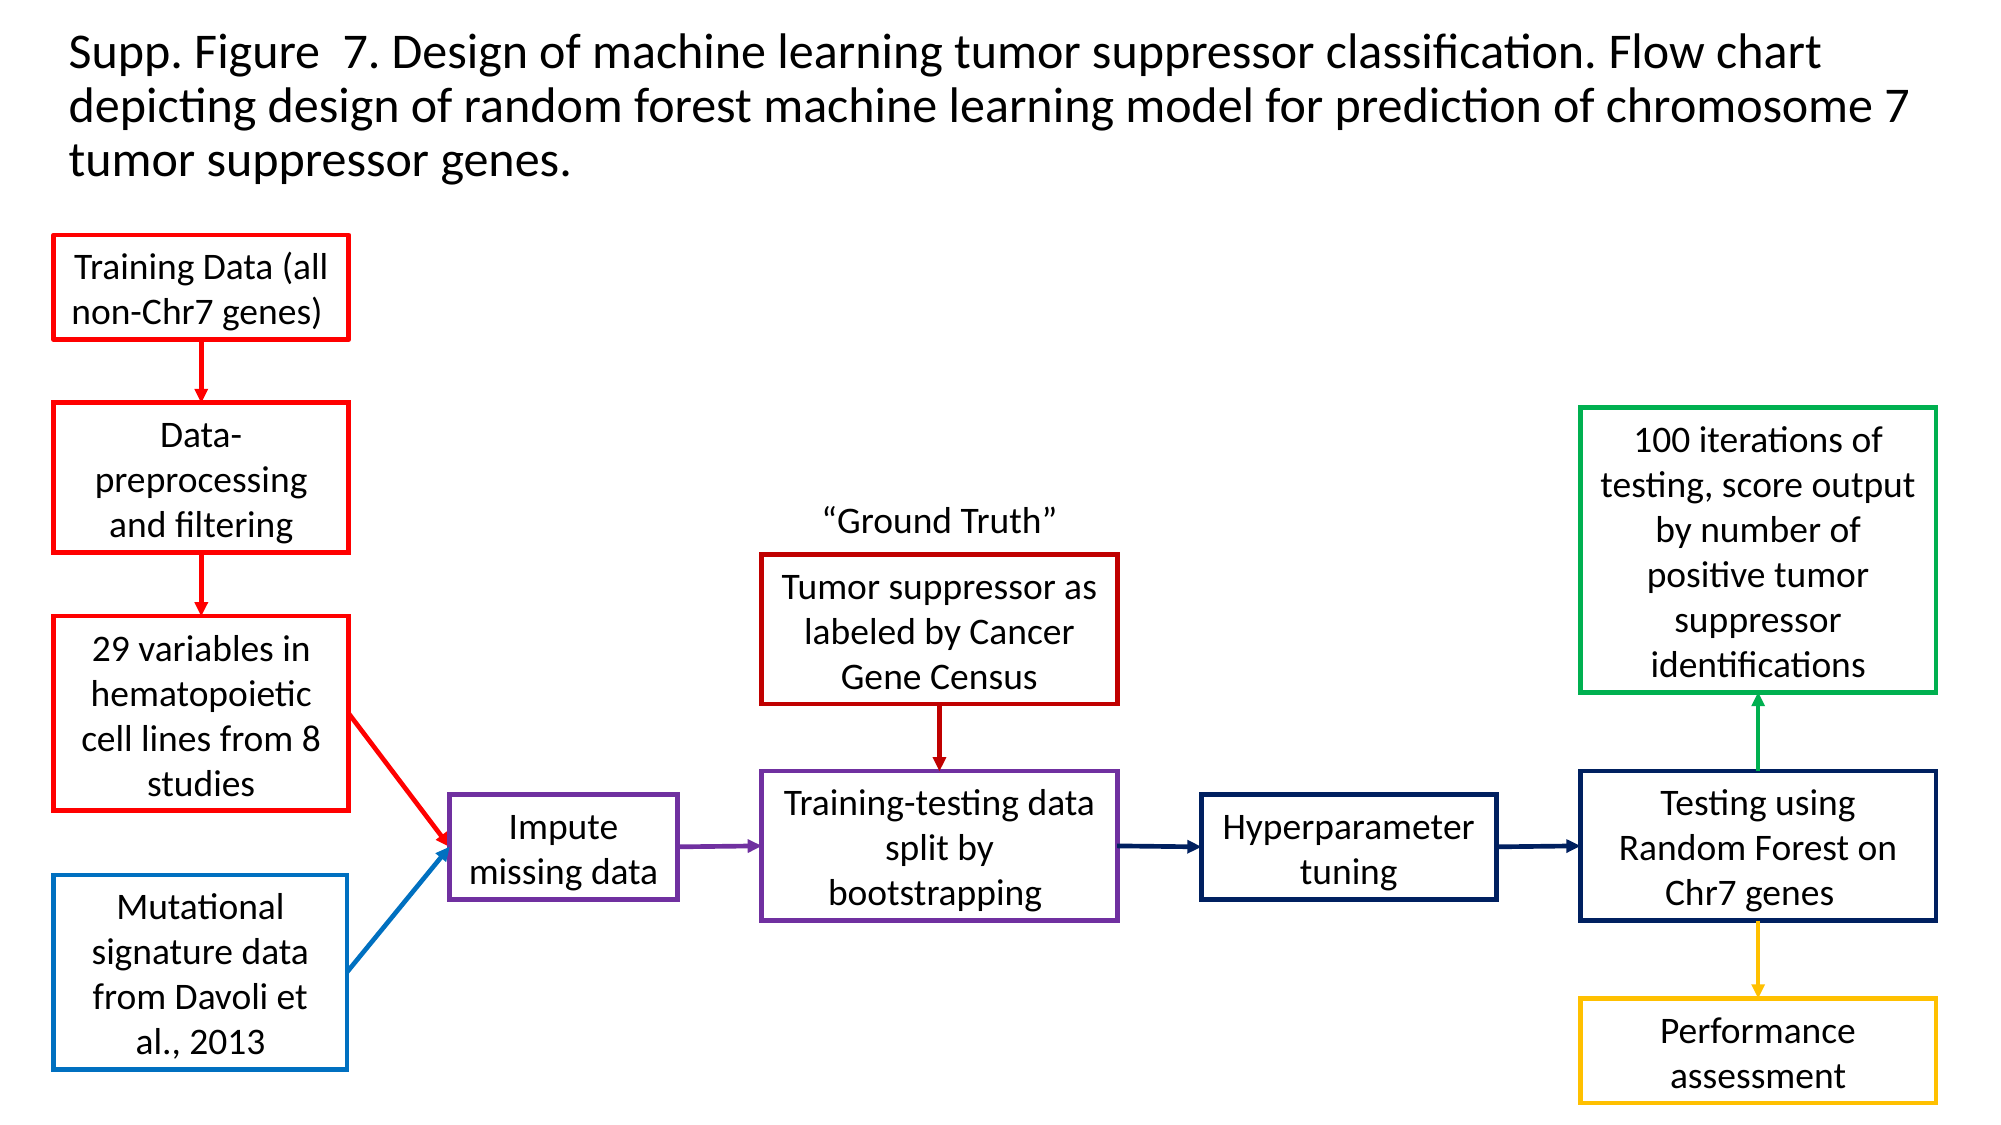

# Supp. Figure  7. Design of machine learning tumor suppressor classification. Flow chart depicting design of random forest machine learning model for prediction of chromosome 7 tumor suppressor genes.
Training Data (all non-Chr7 genes)
Data-preprocessing and filtering
100 iterations of testing, score output by number of positive tumor suppressor identifications
“Ground Truth”
Tumor suppressor as labeled by Cancer Gene Census
29 variables in hematopoietic cell lines from 8 studies
Training-testing data split by bootstrapping
Testing using Random Forest on Chr7 genes
Impute missing data
Hyperparameter tuning
Mutational signature data from Davoli et al., 2013
Performance assessment